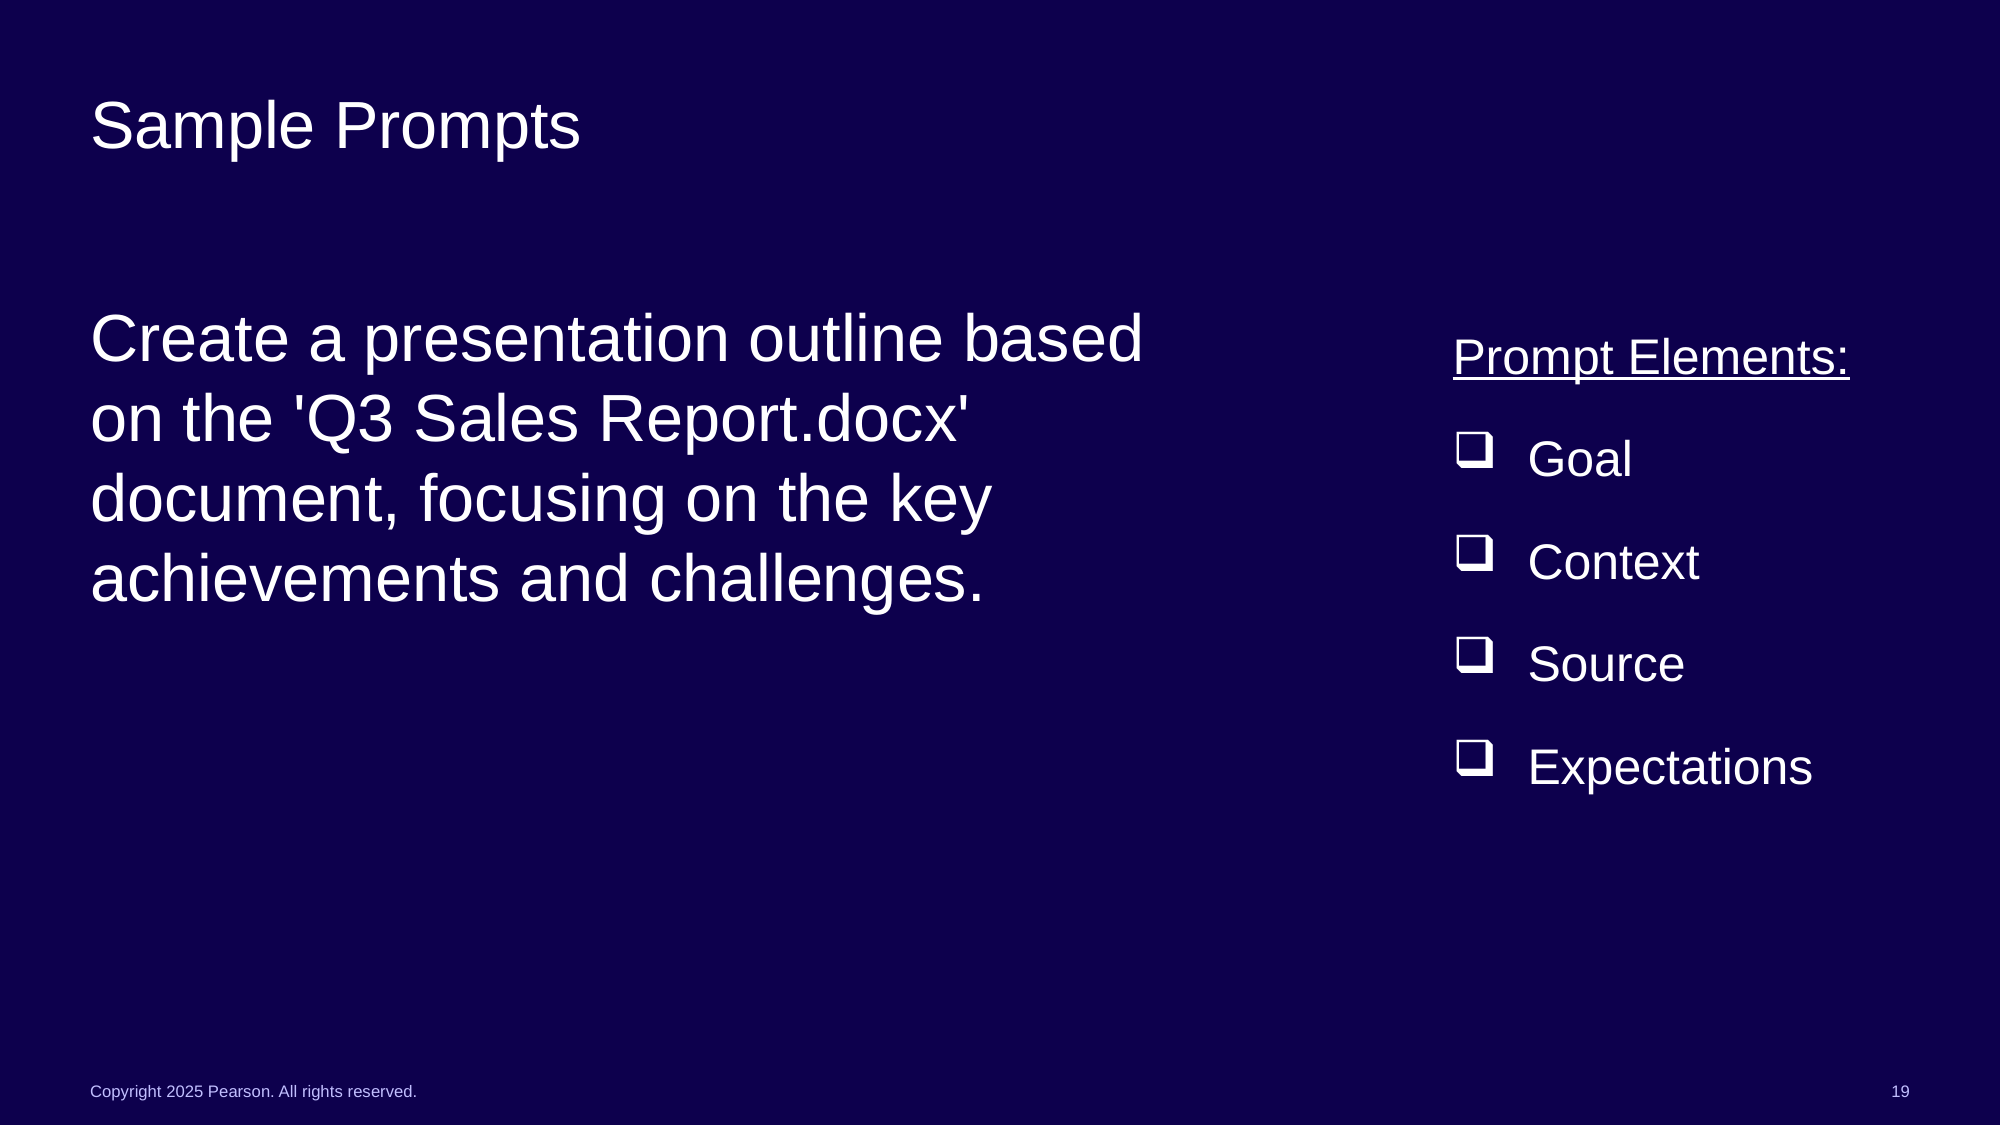

# Sample Prompts
Prompt Elements:
Goal
Context
Source
Expectations
Create a presentation outline based on the 'Q3 Sales Report.docx' document, focusing on the key achievements and challenges.

Copyright 2025 Pearson. All rights reserved.
19